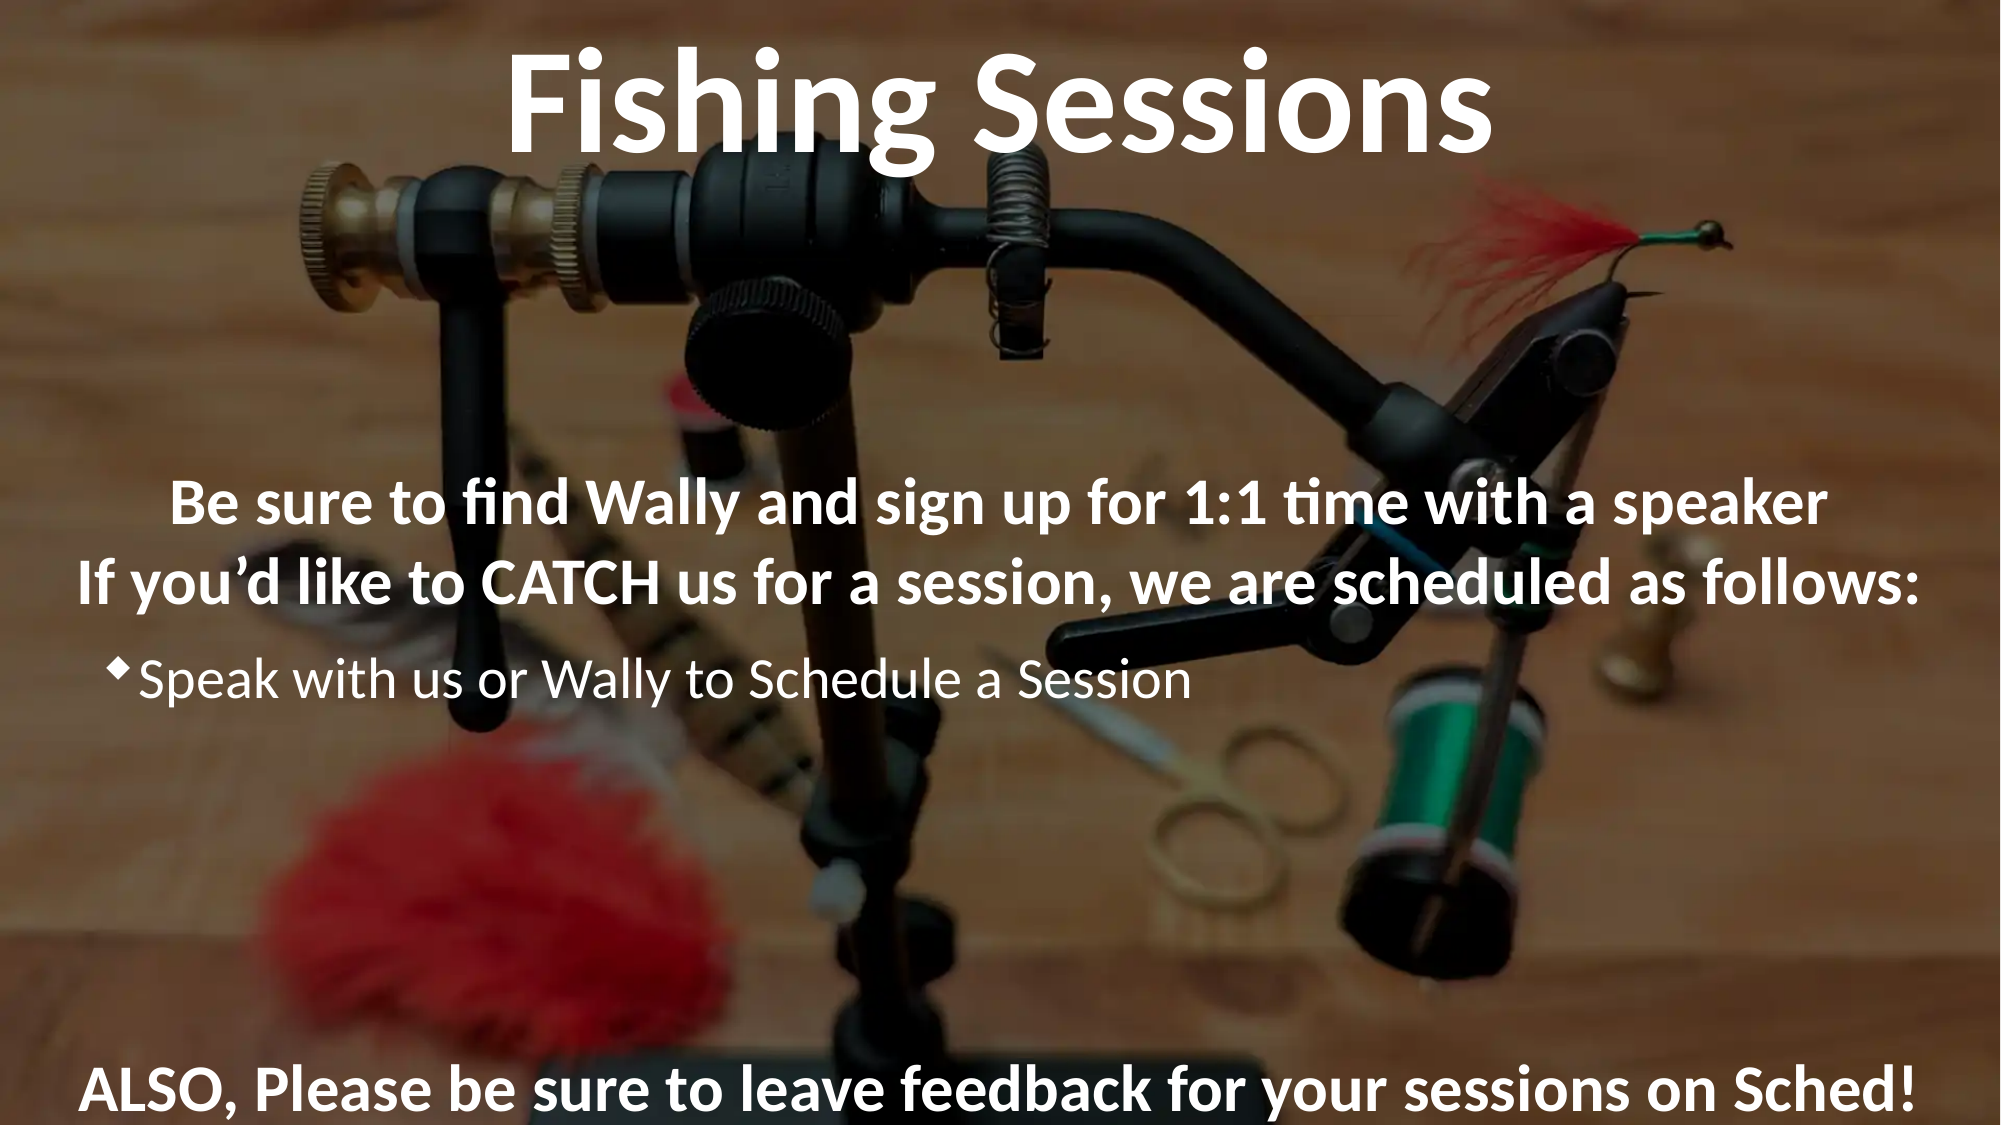

Speak with us or Wally to Schedule a Session